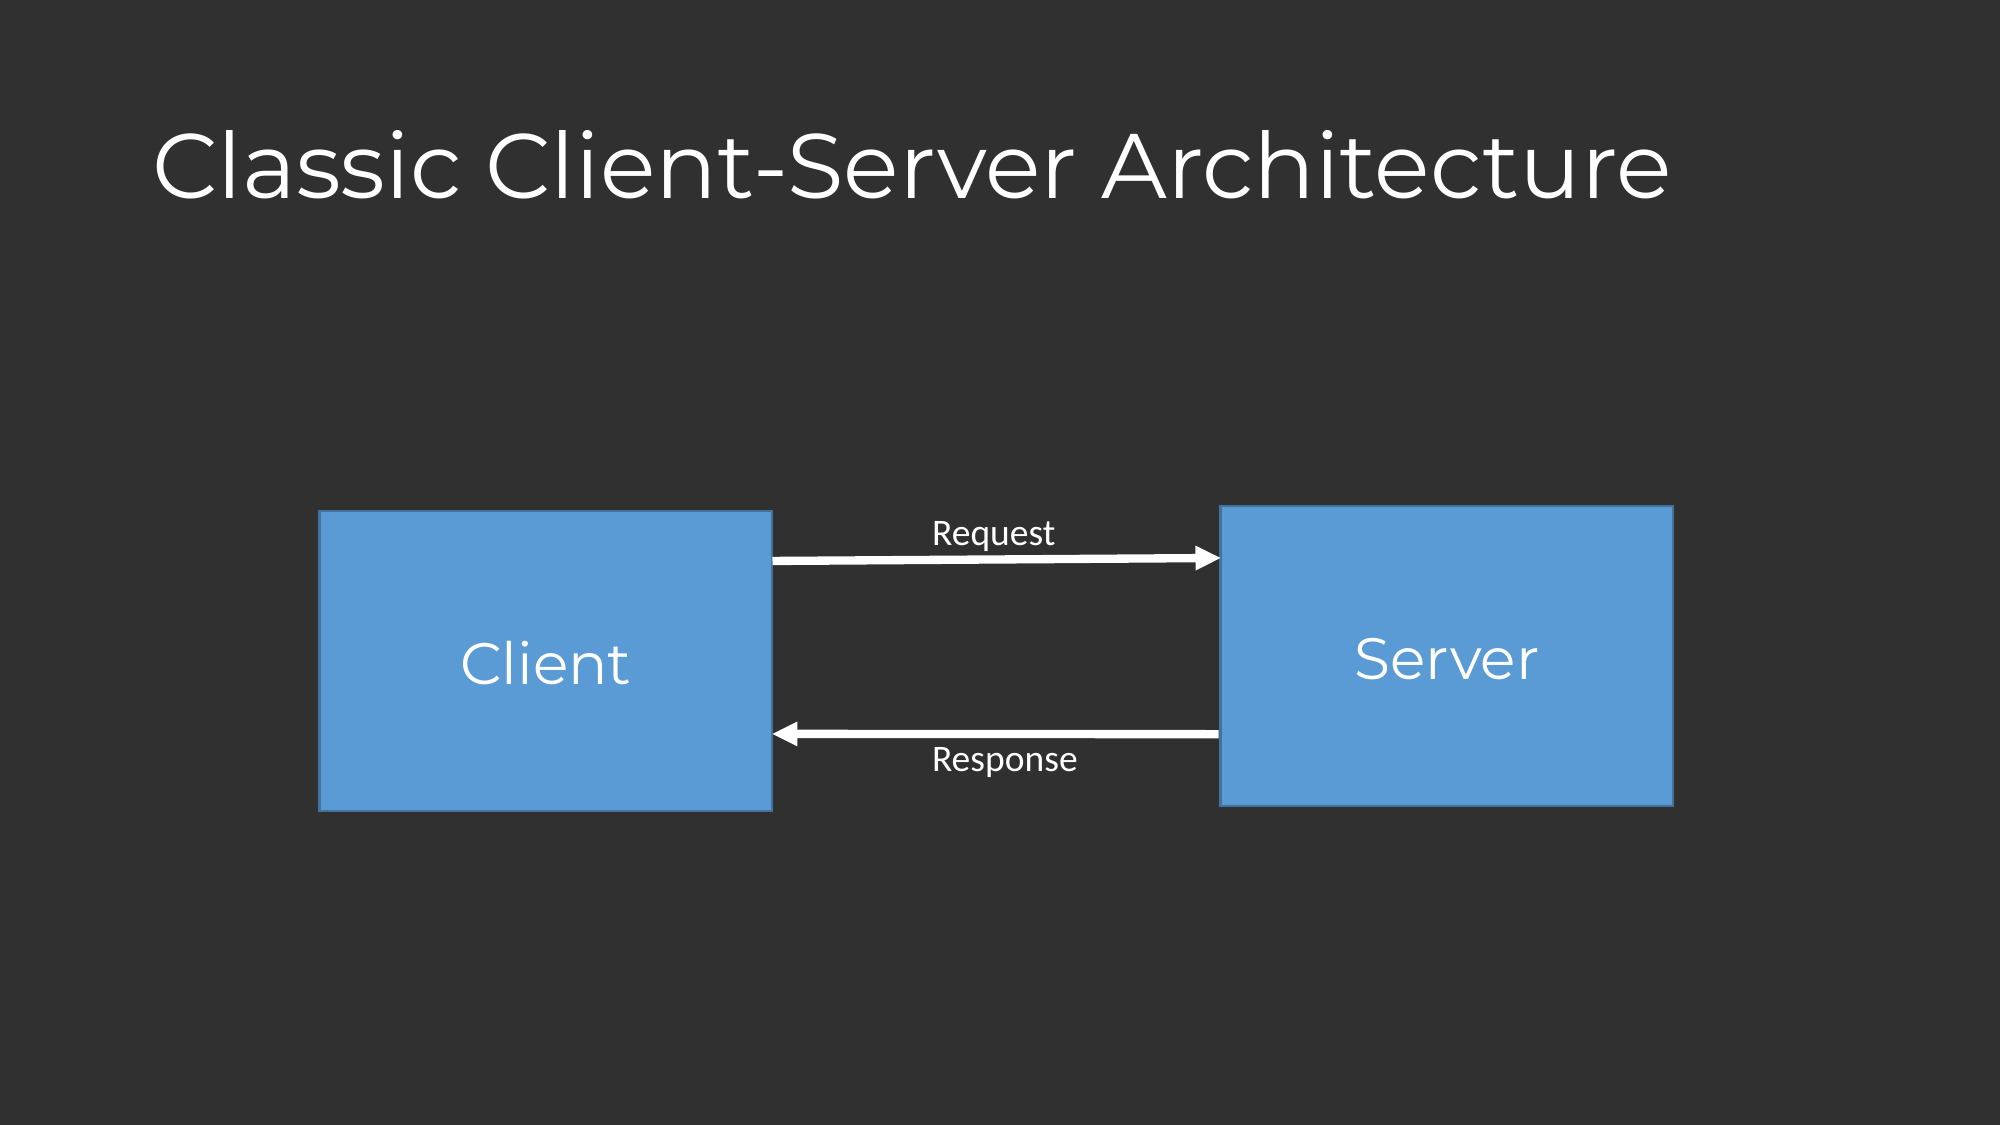

# Classic Client-Server Architecture

Request
Server
Client
Response